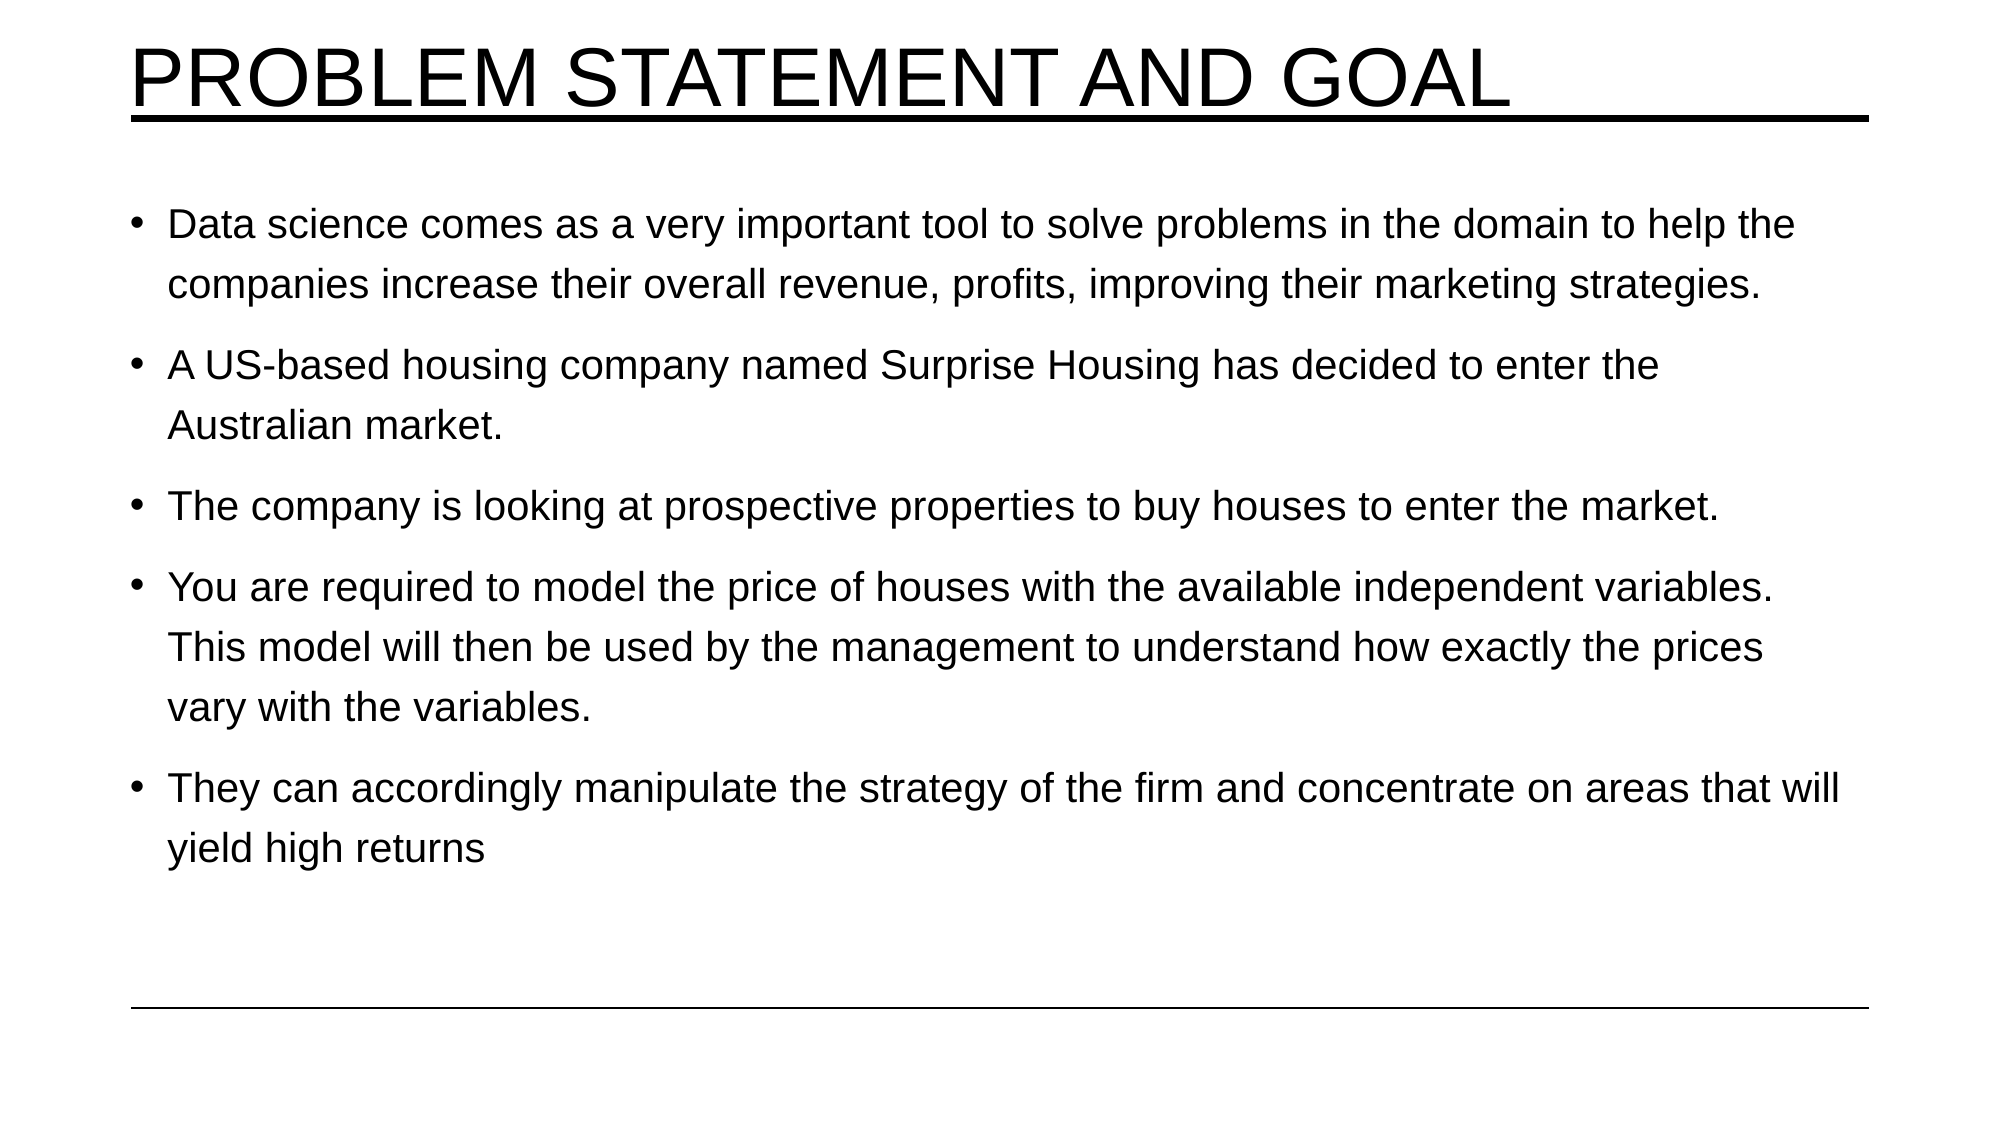

# Problem statement and goal
Data science comes as a very important tool to solve problems in the domain to help the companies increase their overall revenue, profits, improving their marketing strategies.
A US-based housing company named Surprise Housing has decided to enter the Australian market.
The company is looking at prospective properties to buy houses to enter the market.
You are required to model the price of houses with the available independent variables. This model will then be used by the management to understand how exactly the prices vary with the variables.
They can accordingly manipulate the strategy of the firm and concentrate on areas that will yield high returns